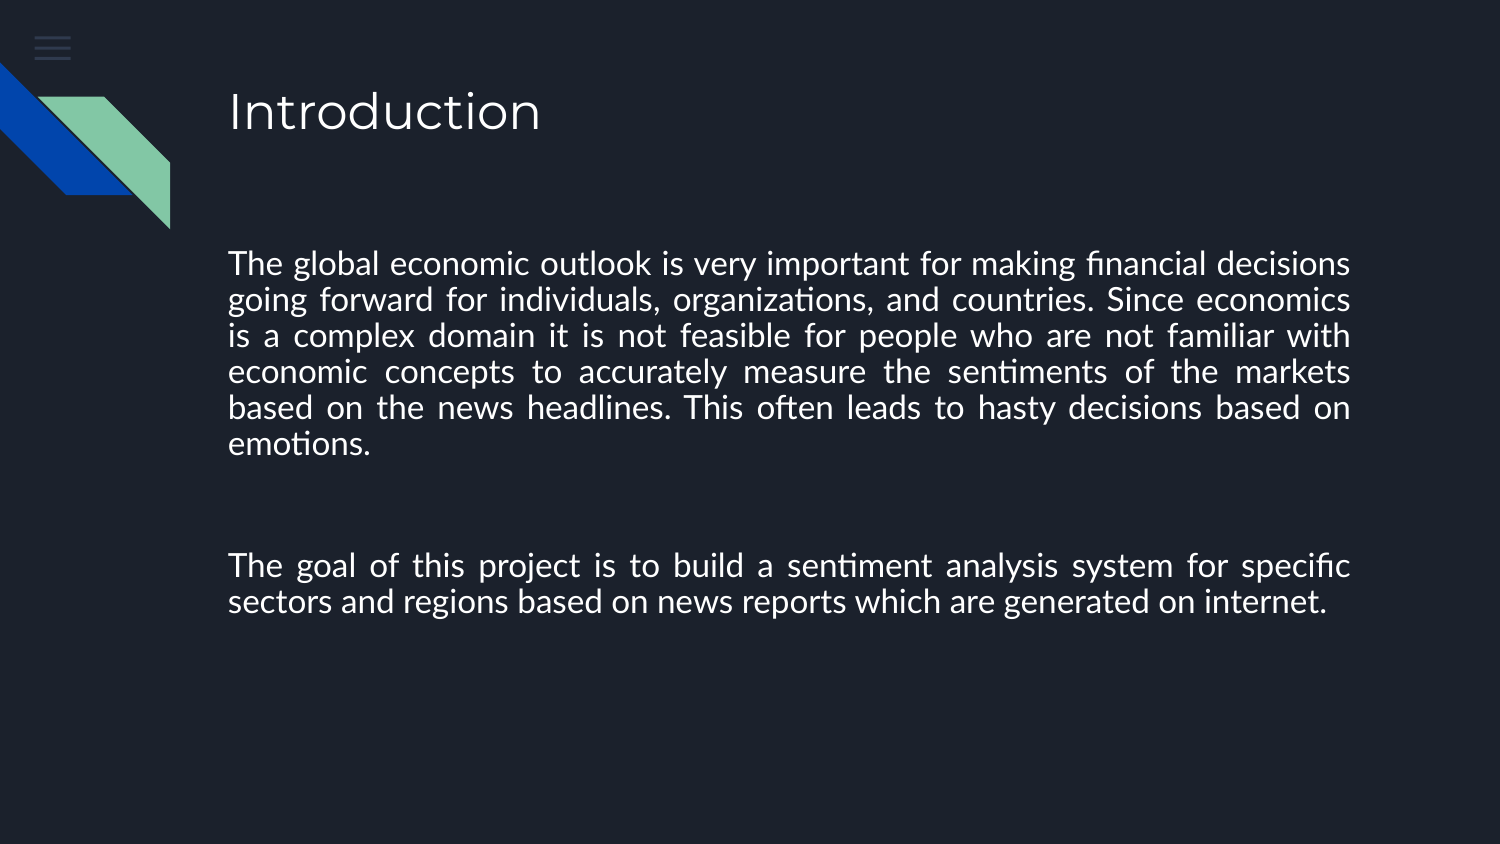

# Introduction
The global economic outlook is very important for making financial decisions going forward for individuals, organizations, and countries. Since economics is a complex domain it is not feasible for people who are not familiar with economic concepts to accurately measure the sentiments of the markets based on the news headlines. This often leads to hasty decisions based on emotions.

The goal of this project is to build a sentiment analysis system for specific sectors and regions based on news reports which are generated on internet.